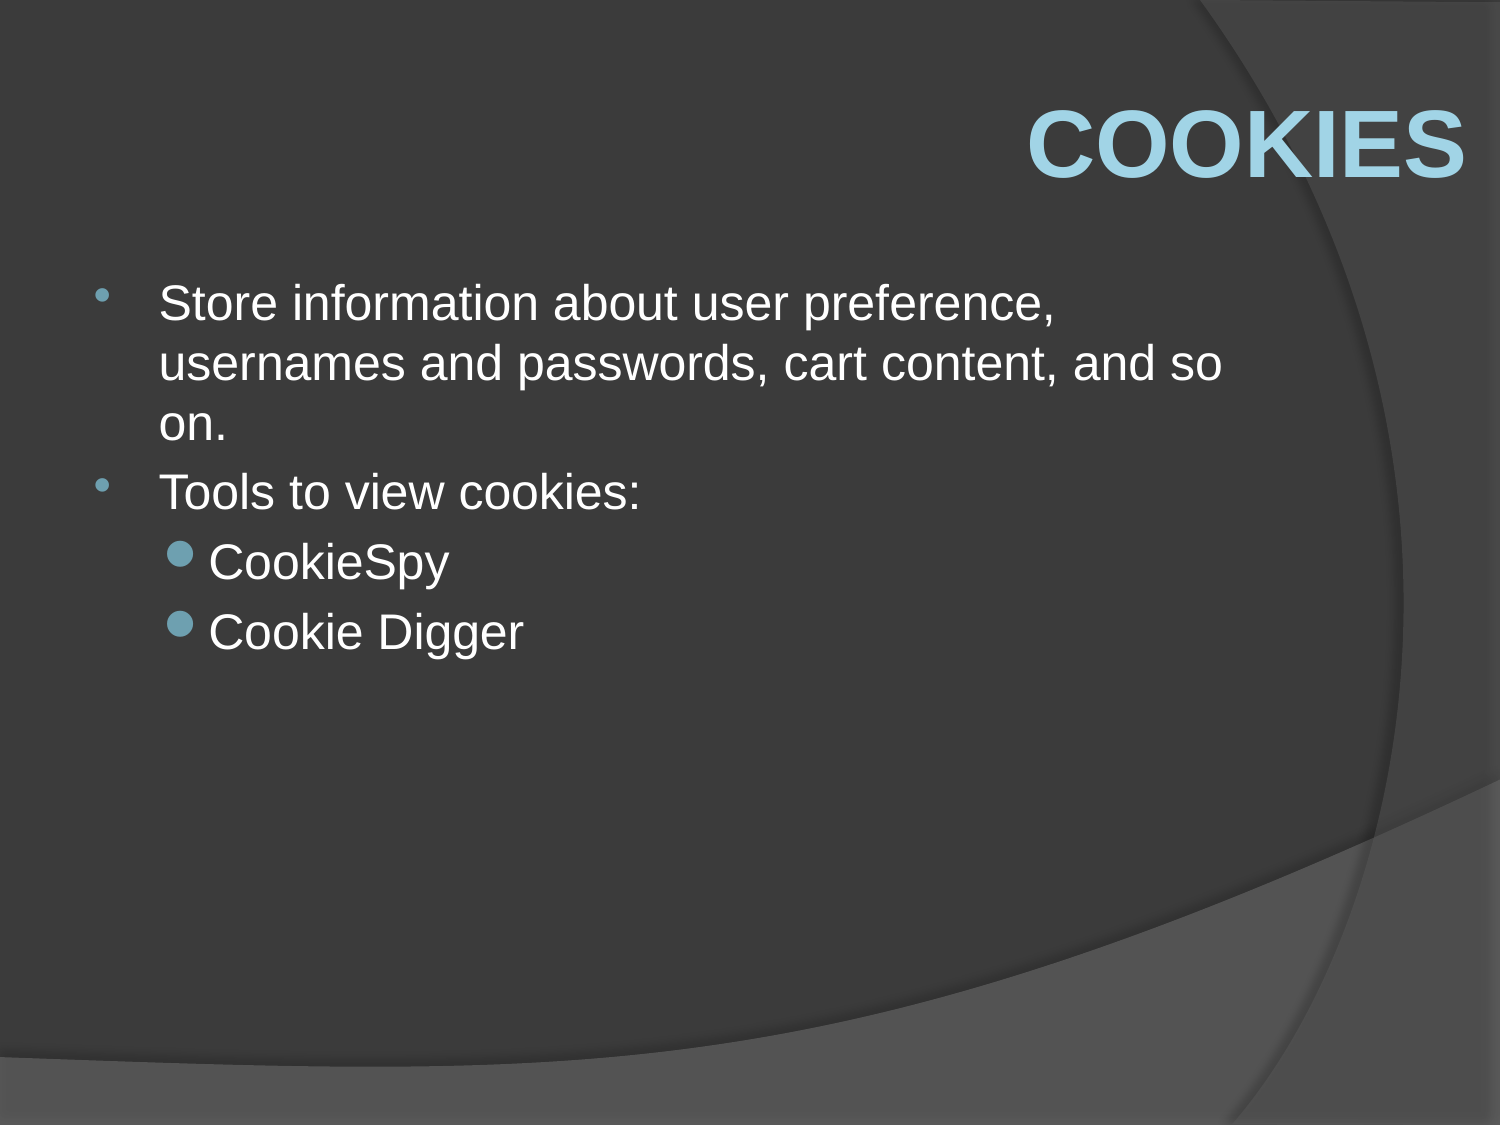

# Cookies
Store information about user preference, usernames and passwords, cart content, and so on.
Tools to view cookies:
CookieSpy
Cookie Digger